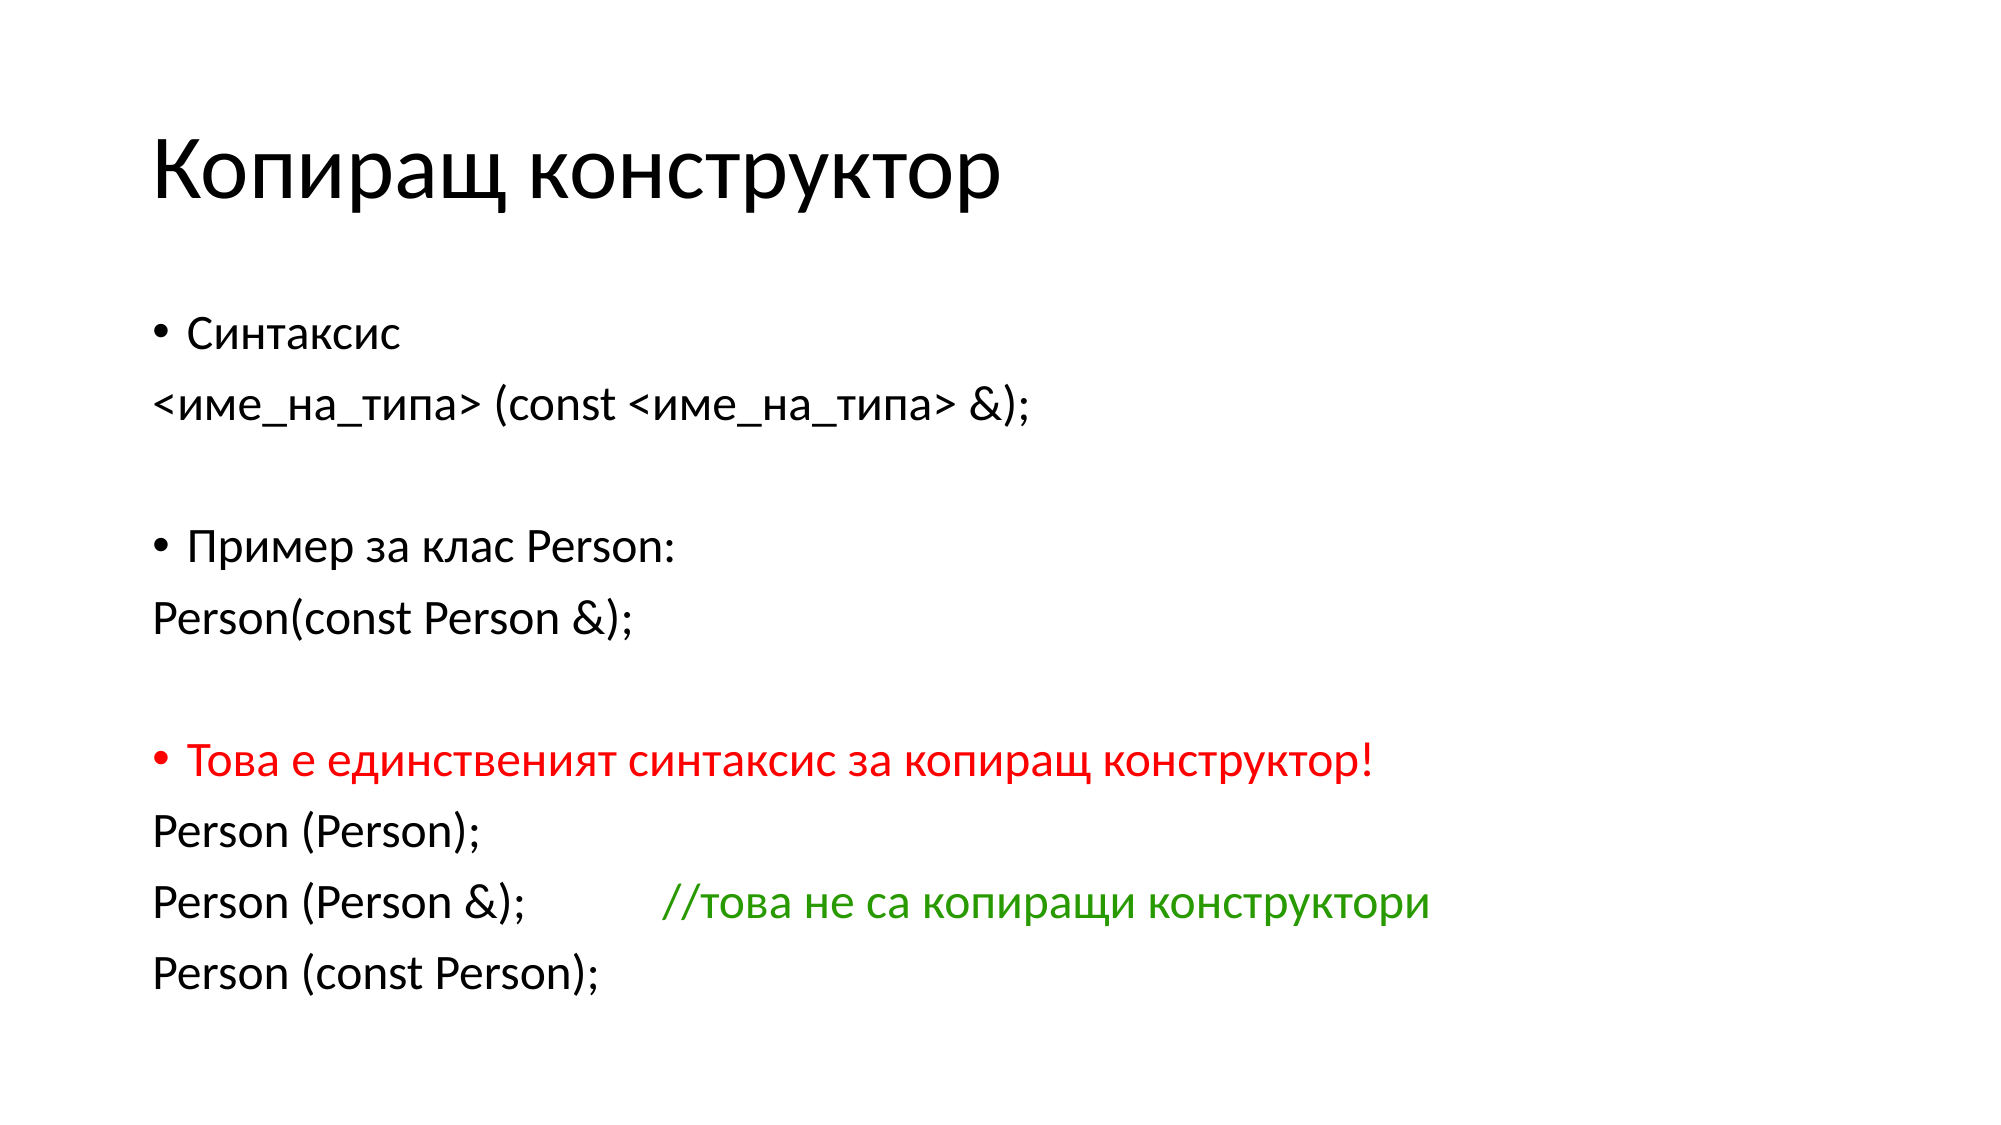

# Копиращ конструктор
Синтаксис
<име_на_типа> (const <име_на_типа> &);

Пример за клас Person:
Person(const Person &);

Това е единственият синтаксис за копиращ конструктор!
Person (Person);
Person (Person &);		//това не са копиращи конструктори
Person (const Person);